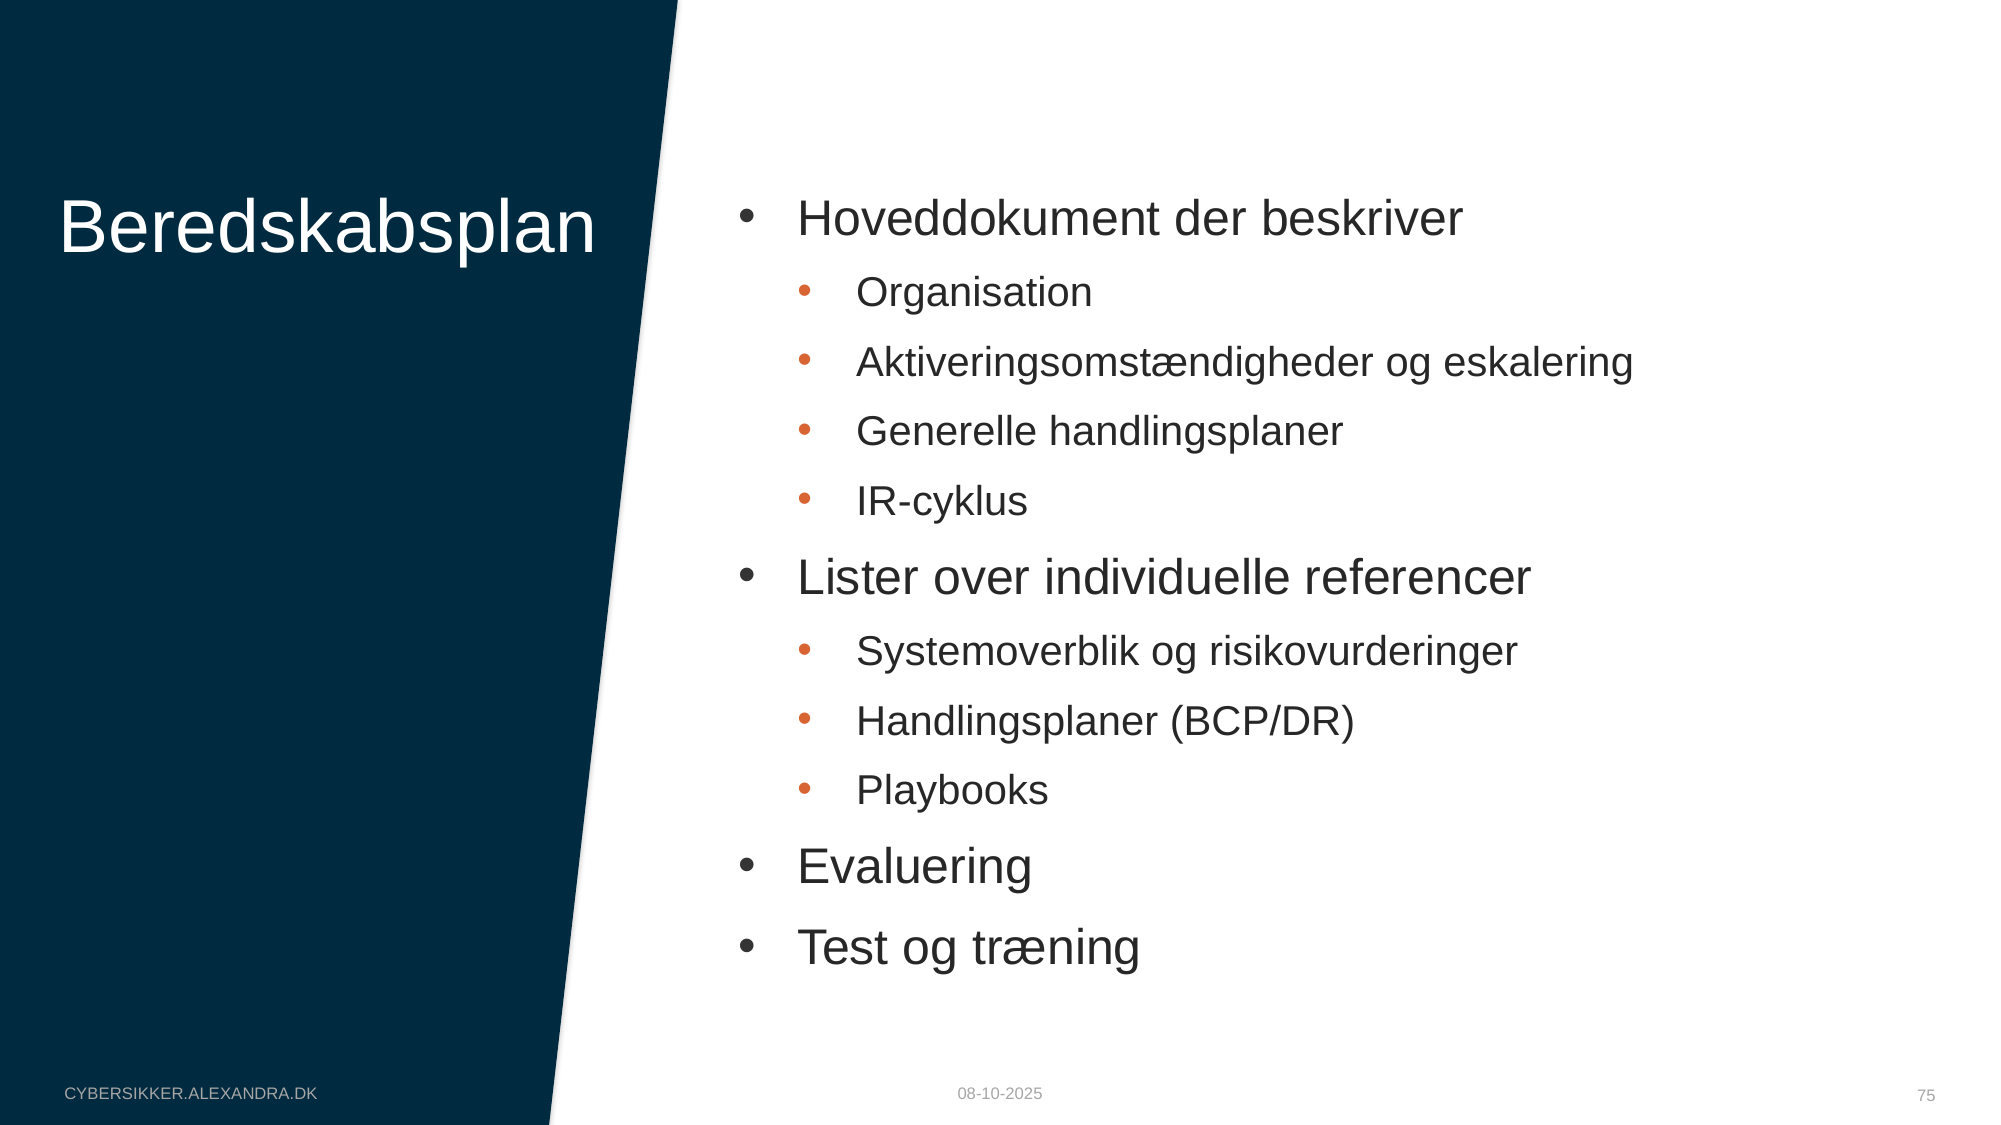

# Beredskabsplan
Hoveddokument der beskriver
Organisation
Aktiveringsomstændigheder og eskalering
Generelle handlingsplaner
IR-cyklus
Lister over individuelle referencer
Systemoverblik og risikovurderinger
Handlingsplaner (BCP/DR)
Playbooks
Evaluering
Test og træning

cybersikker.alexandra.dk
08-10-2025
75